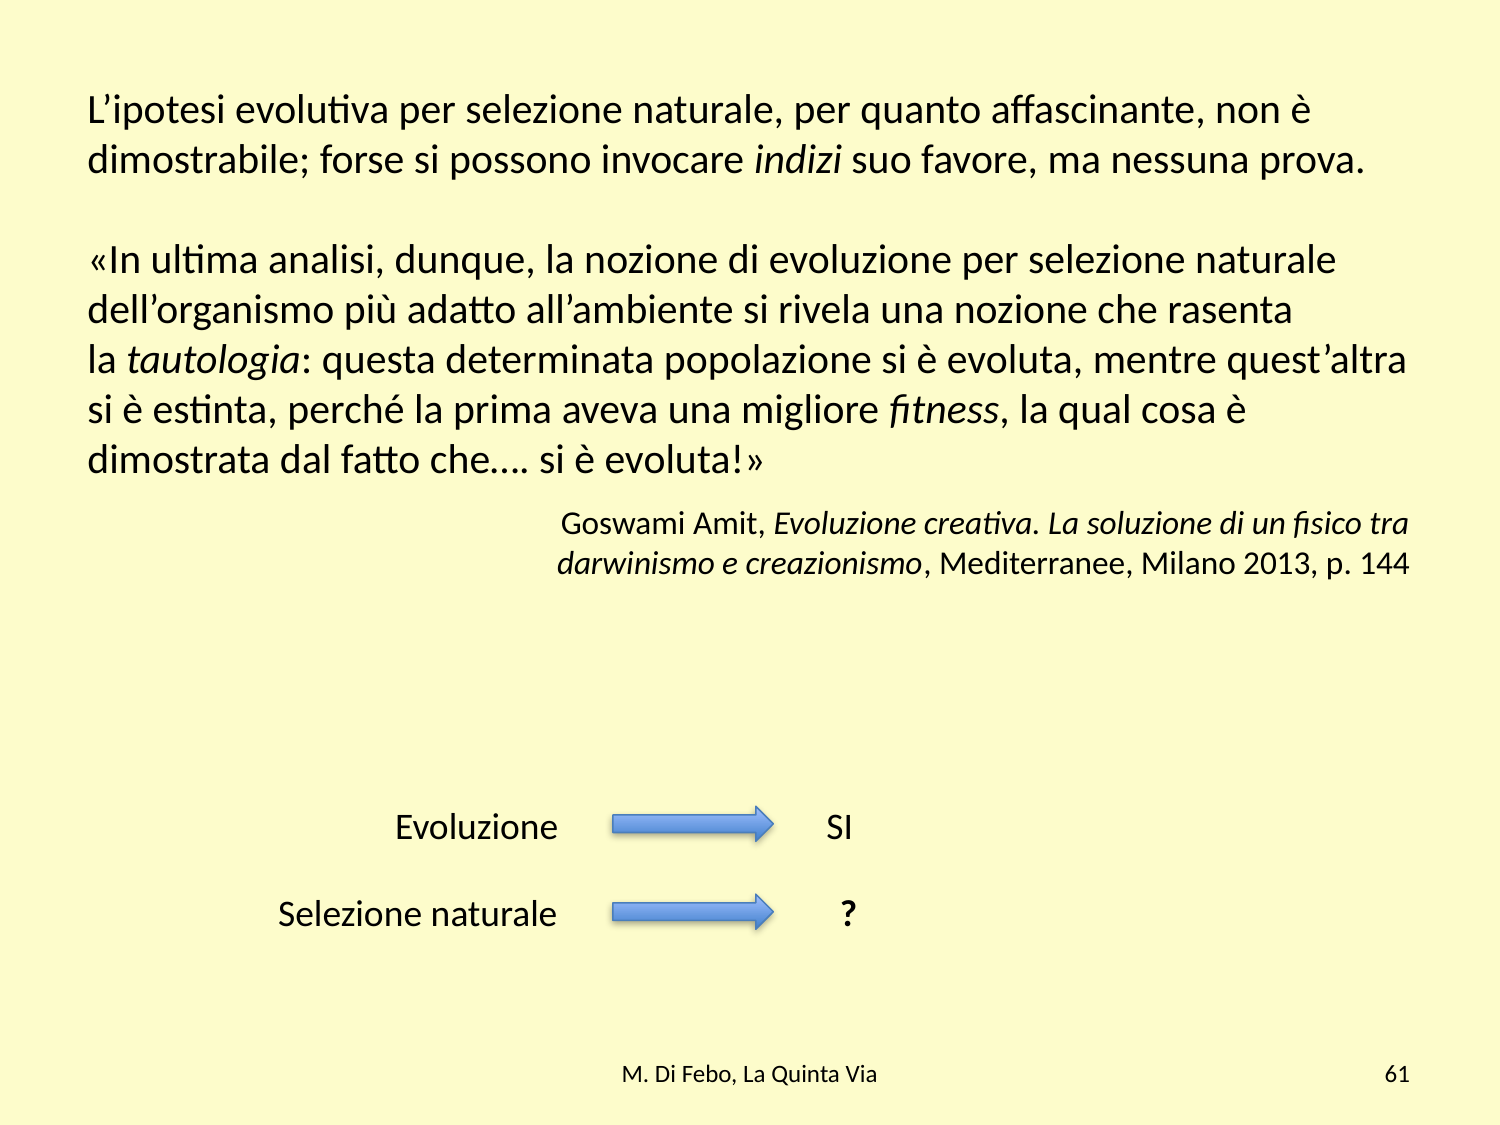

L’ipotesi evolutiva per selezione naturale, per quanto affascinante, non è dimostrabile; forse si possono invocare indizi suo favore, ma nessuna prova.

«In ultima analisi, dunque, la nozione di evoluzione per selezione naturale dell’organismo più adatto all’ambiente si rivela una nozione che rasenta la tautologia: questa determinata popolazione si è evoluta, mentre quest’altra si è estinta, perché la prima aveva una migliore fitness, la qual cosa è dimostrata dal fatto che…. si è evoluta!»

Goswami Amit, Evoluzione creativa. La soluzione di un fisico tra darwinismo e creazionismo, Mediterranee, Milano 2013, p. 144
Evoluzione
SI

Selezione naturale
?

M. Di Febo, La Quinta Via
61